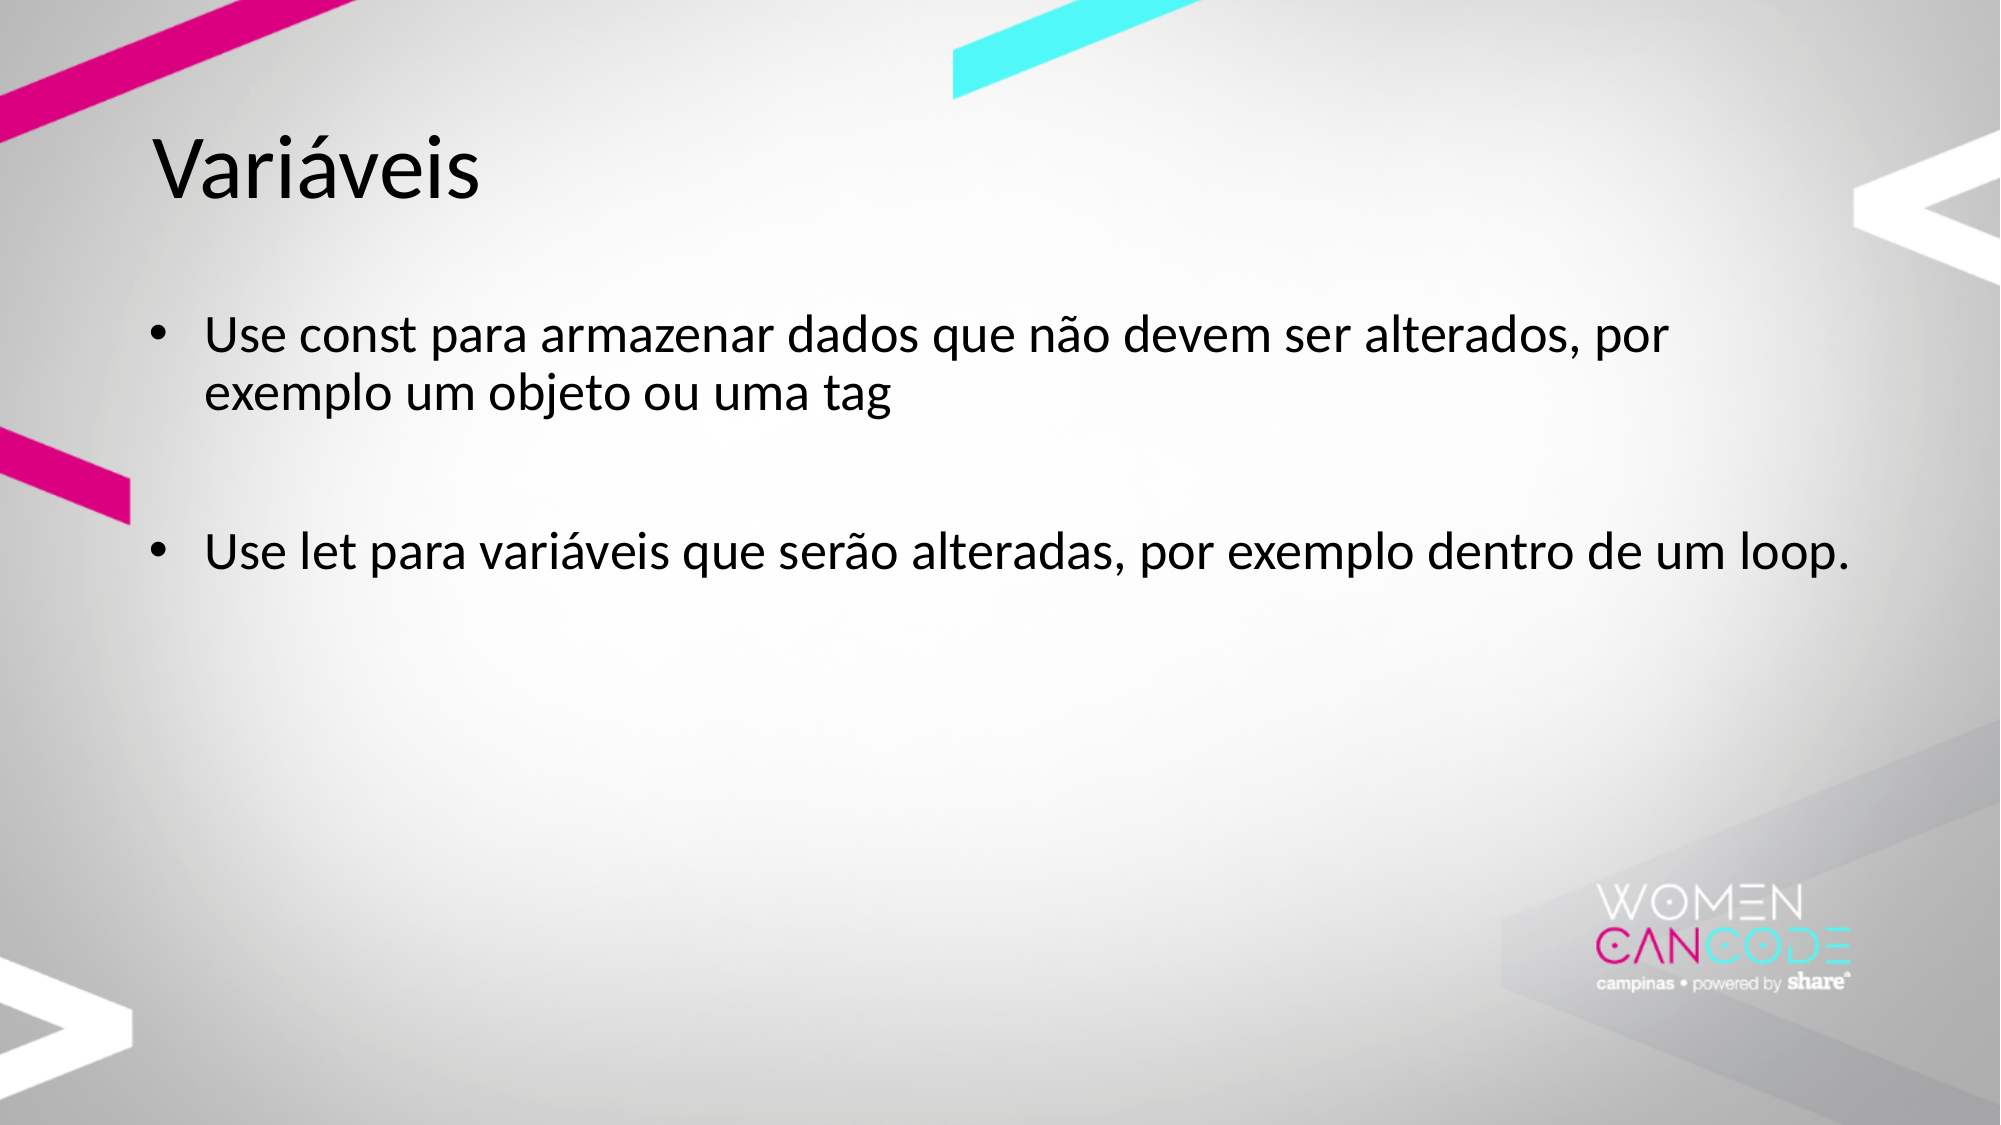

# Variáveis
Use const para armazenar dados que não devem ser alterados, por exemplo um objeto ou uma tag

Use let para variáveis que serão alteradas, por exemplo dentro de um loop.